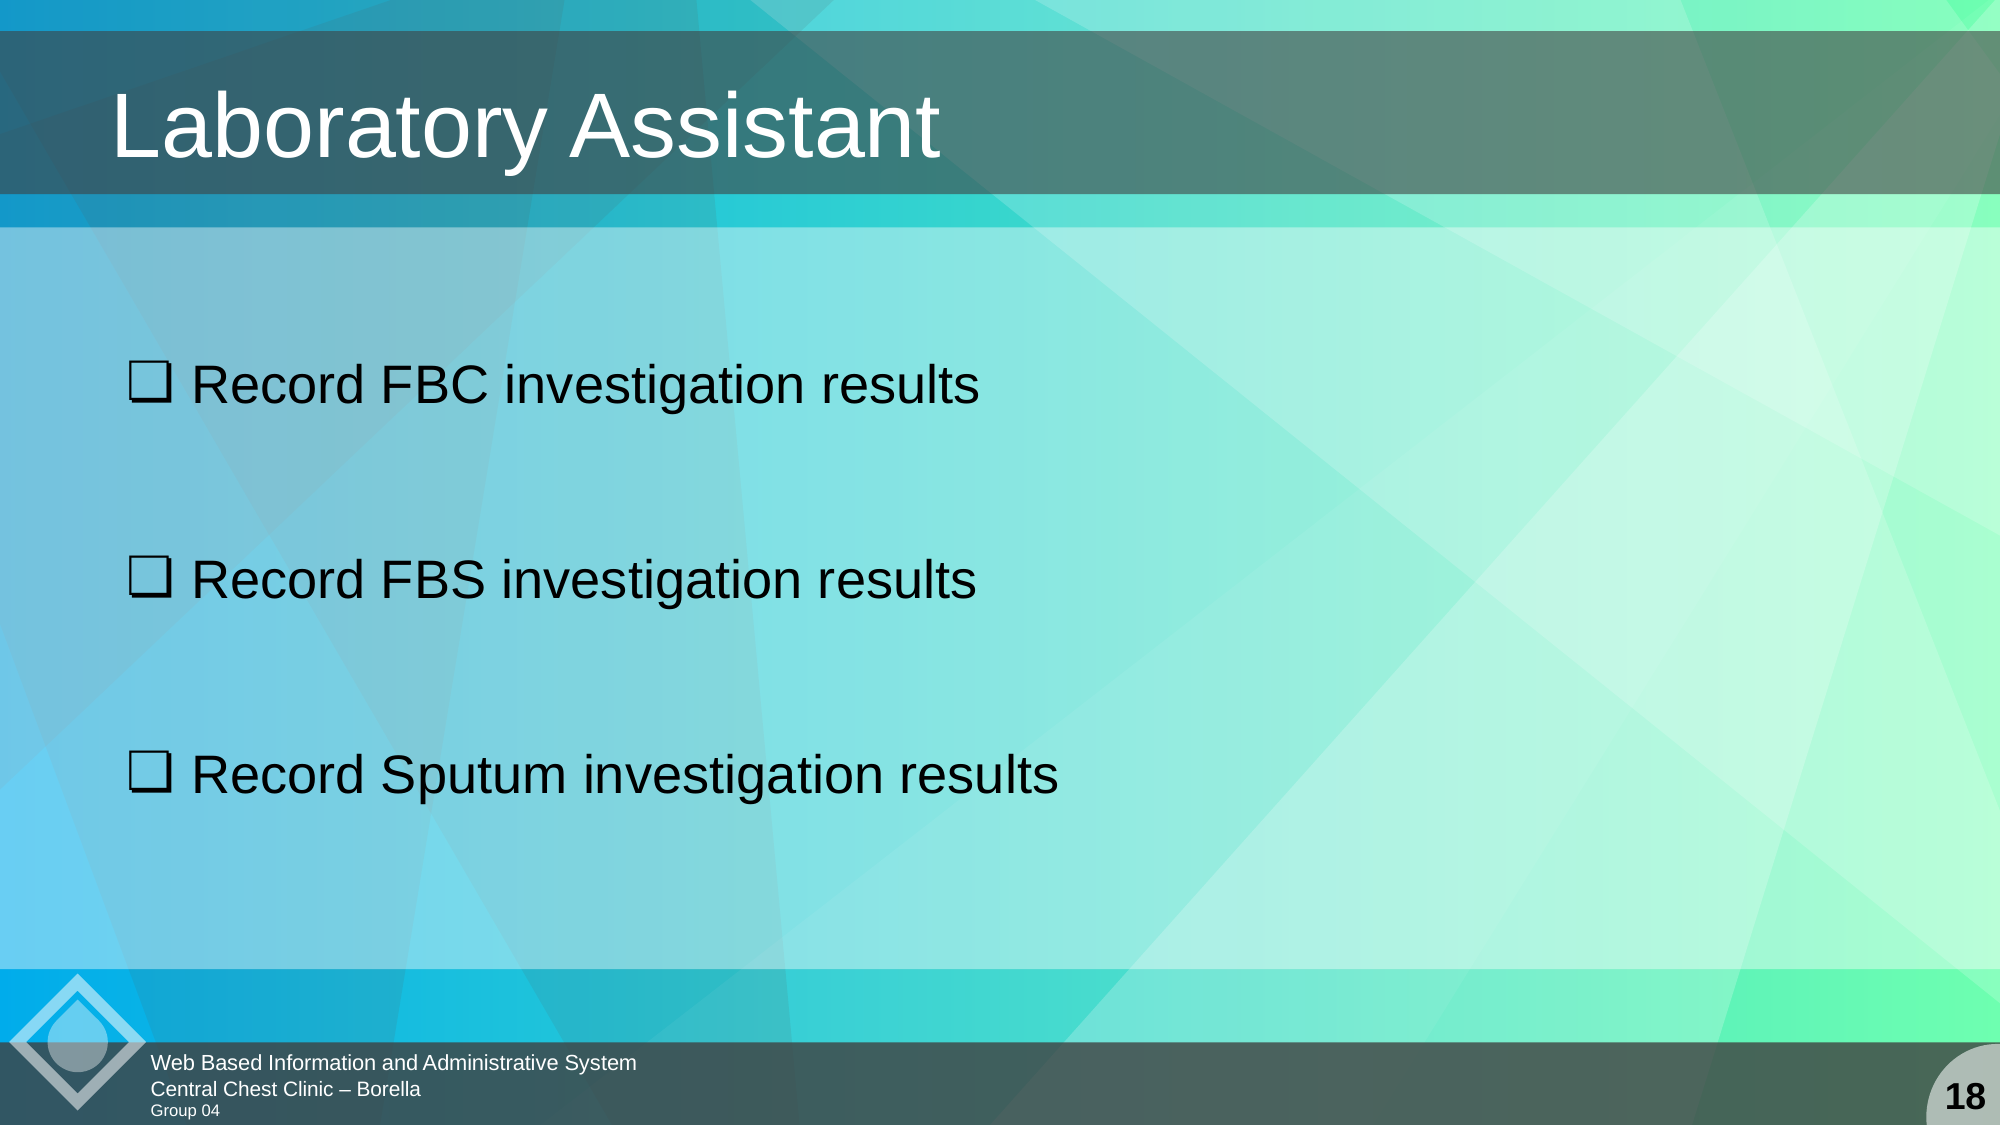

Laboratory Assistant

Record FBC investigation results

Record FBS investigation results

Record Sputum investigation results

Web Based Information and Administrative System
Central Chest Clinic – Borella
Group 04

18